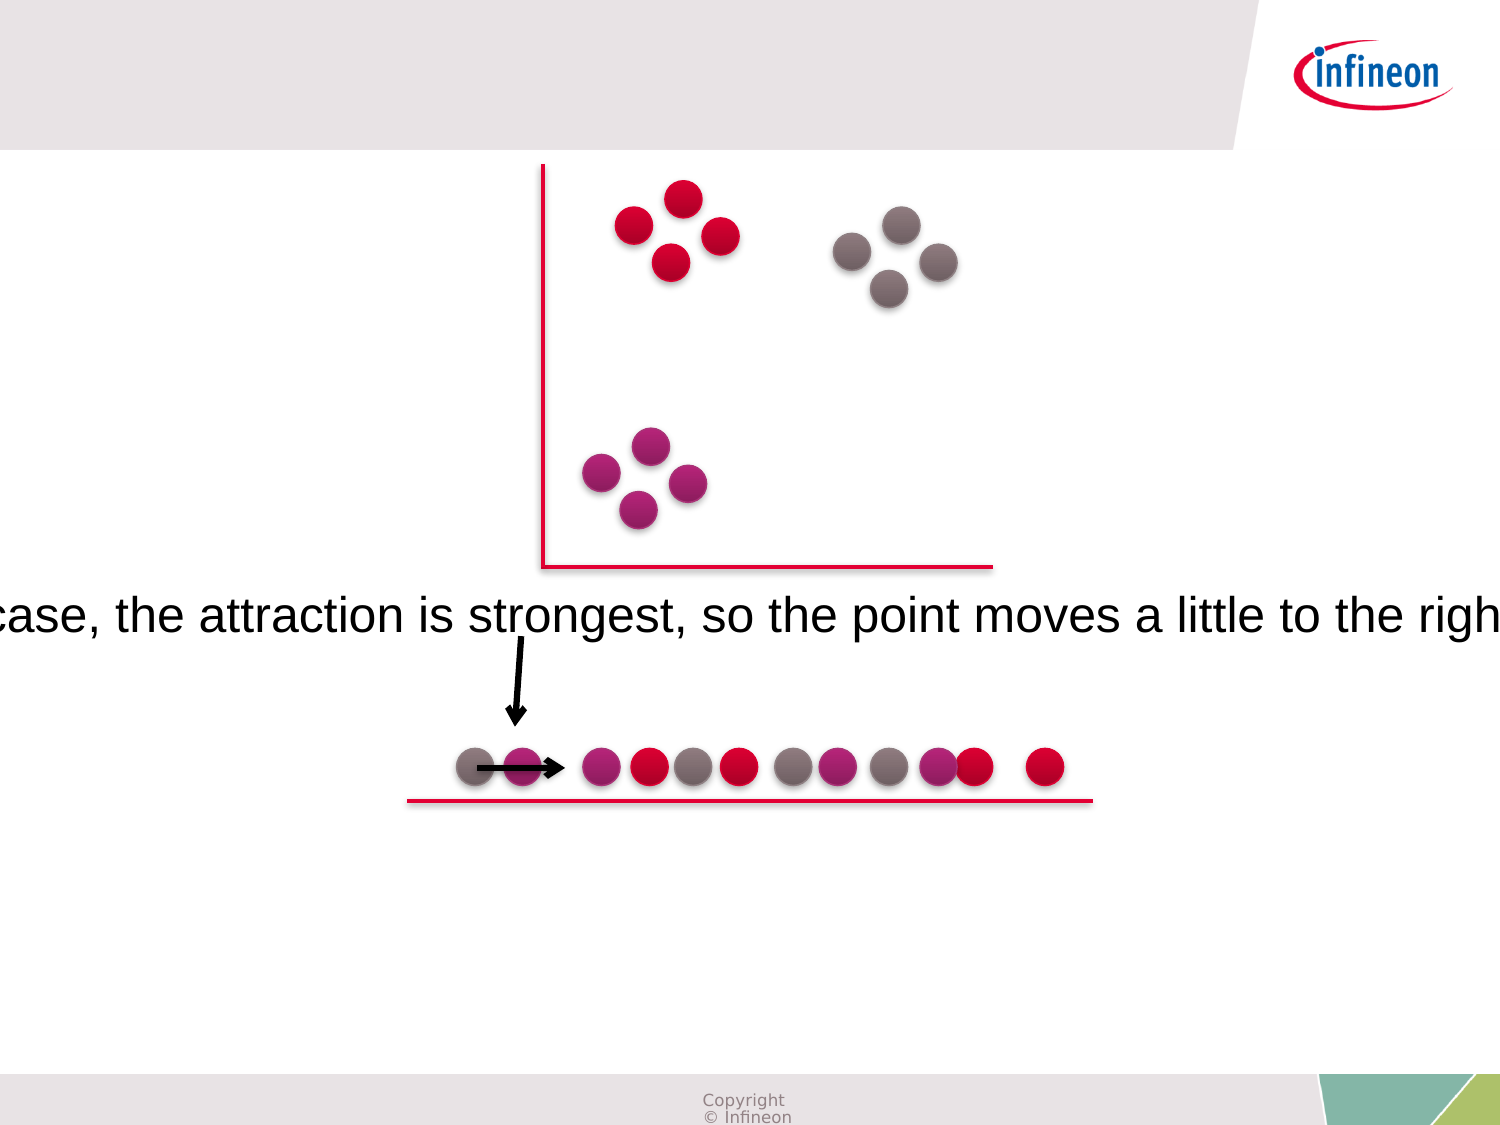

In this case, the attraction is strongest, so the point moves a little to the right.

Copyright © Infineon Technologies AG 2019. All rights reserved.